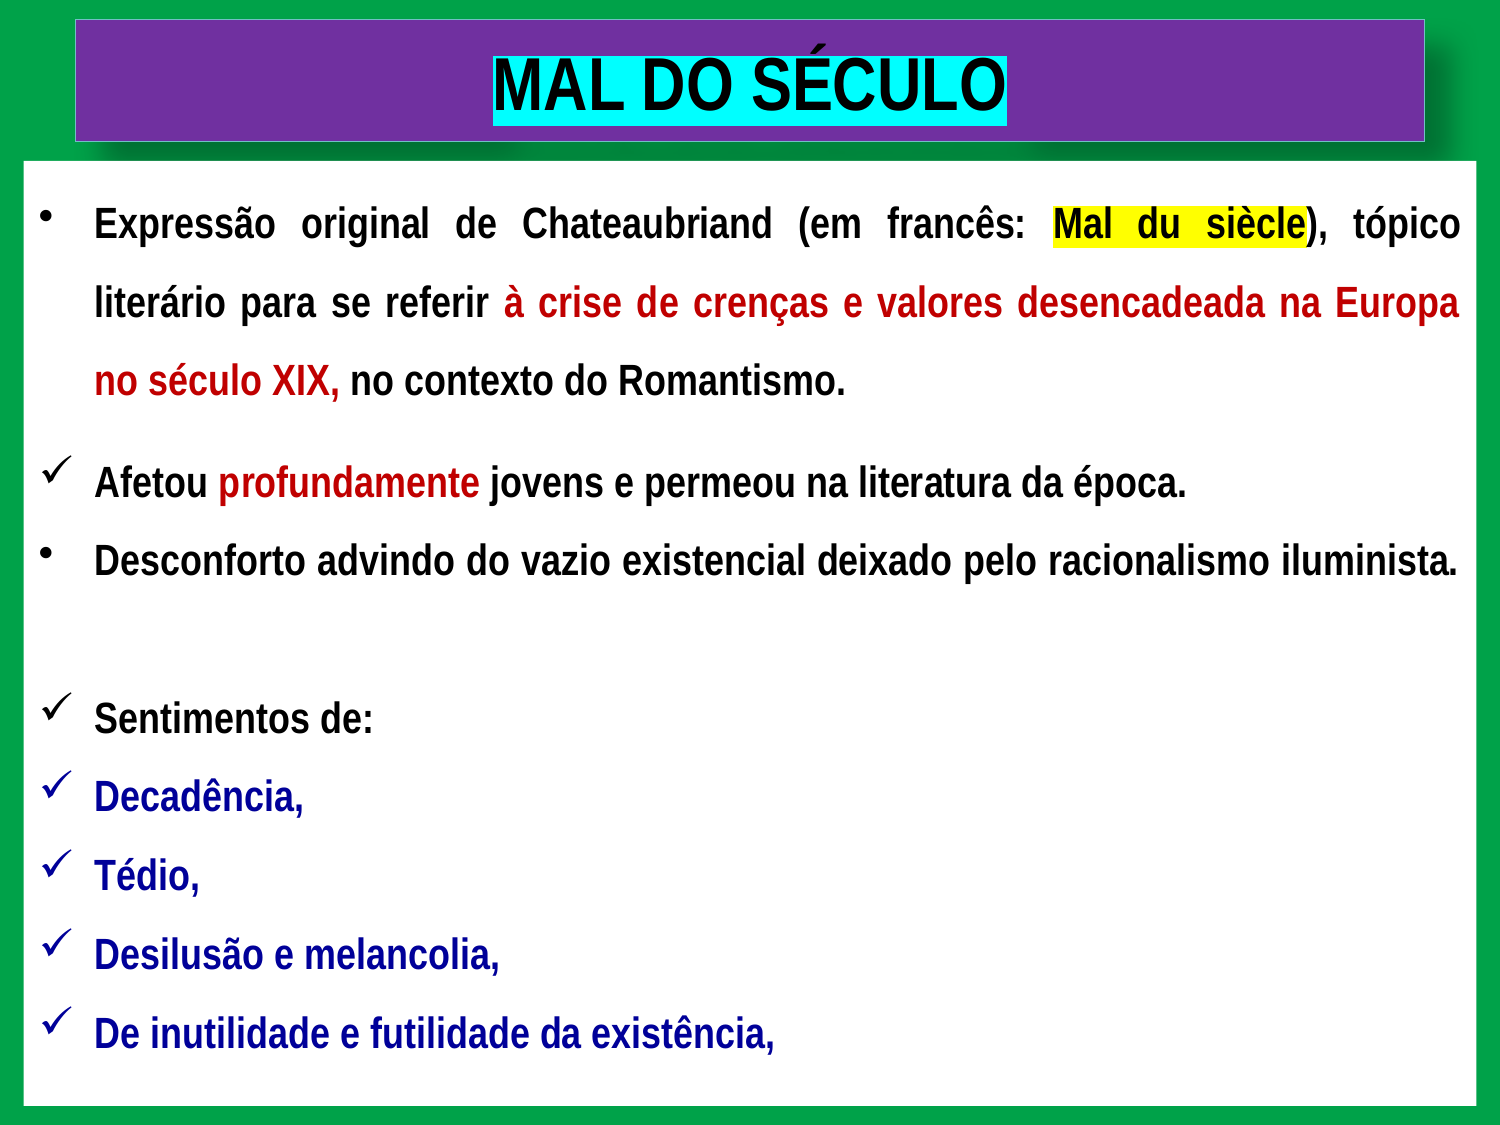

# MAL DO SÉCULO
Expressão original de Chateaubriand (em francês: Mal du siècle), tópico literário para se referir à crise de crenças e valores desencadeada na Europa no século XIX, no contexto do Romantismo.

Afetou profundamente jovens e permeou na literatura da época.
Desconforto advindo do vazio existencial deixado pelo racionalismo iluminista.

Sentimentos de:
Decadência,
Tédio,
Desilusão e melancolia,
De inutilidade e futilidade da existência,